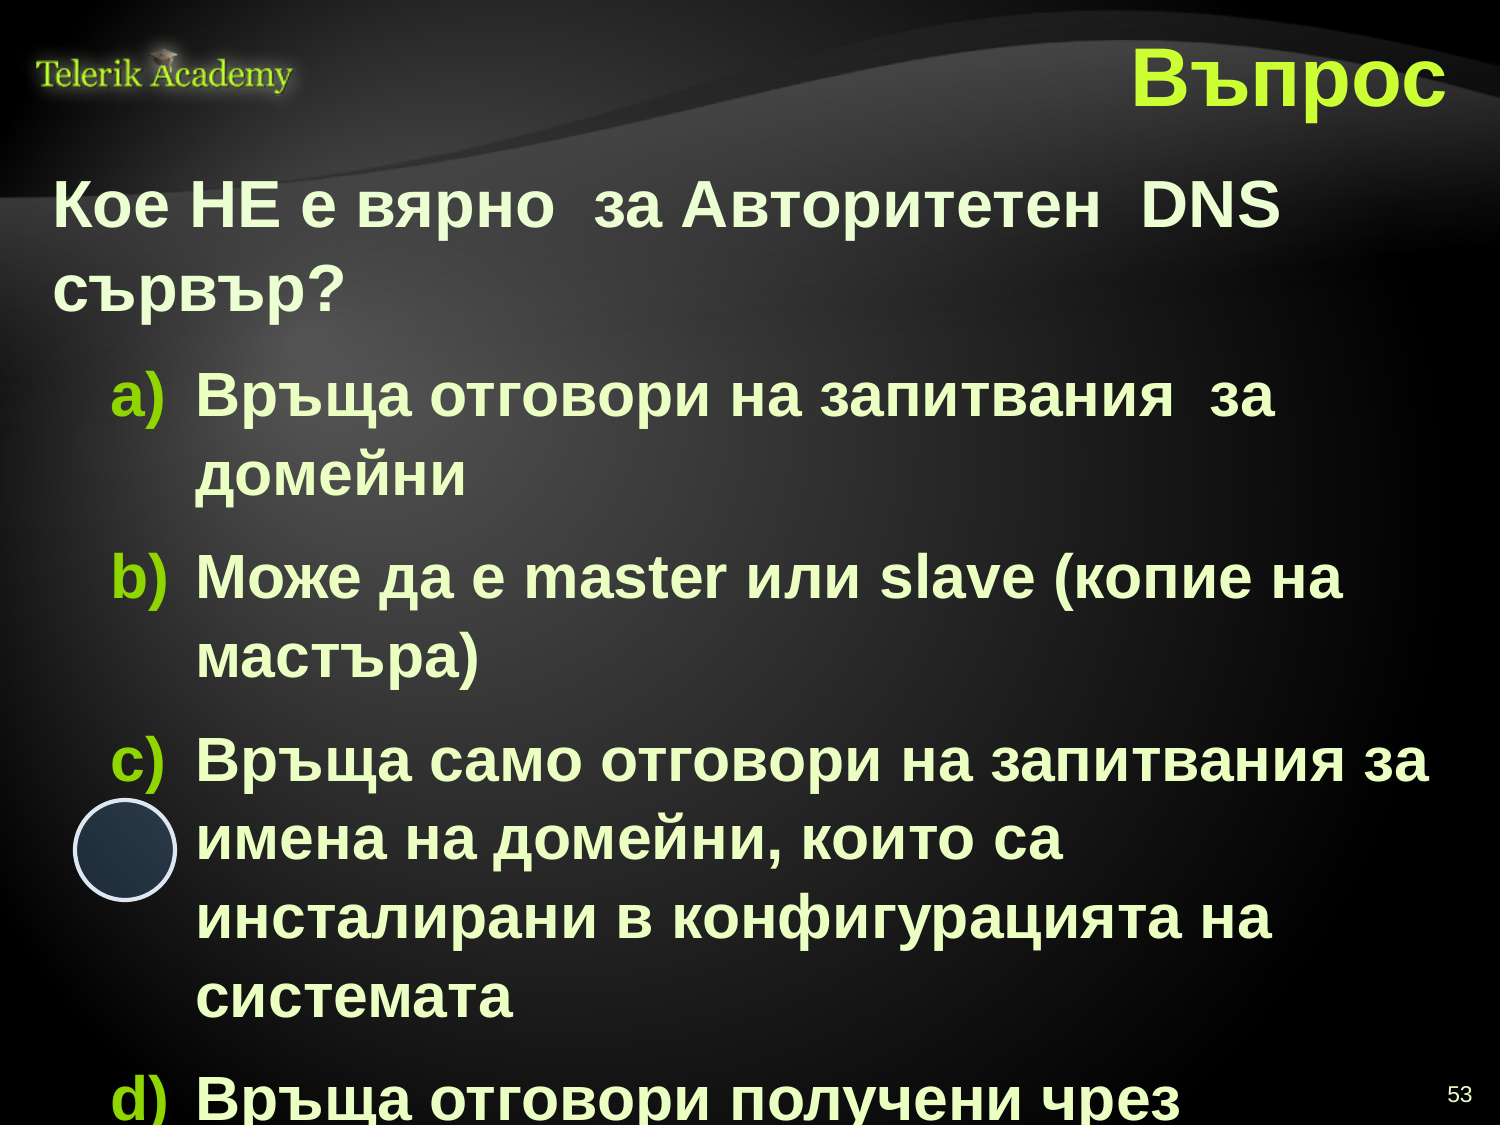

# Въпрос
Кое НЕ е вярно  за Авторитетен  DNS сървър?
Връща отговори на запитвания  за домейни
Може да е master или slave (копие на мастъра)
Връща само отговори на запитвания за имена на домейни, които са инсталирани в конфигурацията на системата
Връща отговори получени чрез обикновено DNS запитване към друг DNS сървър.

53